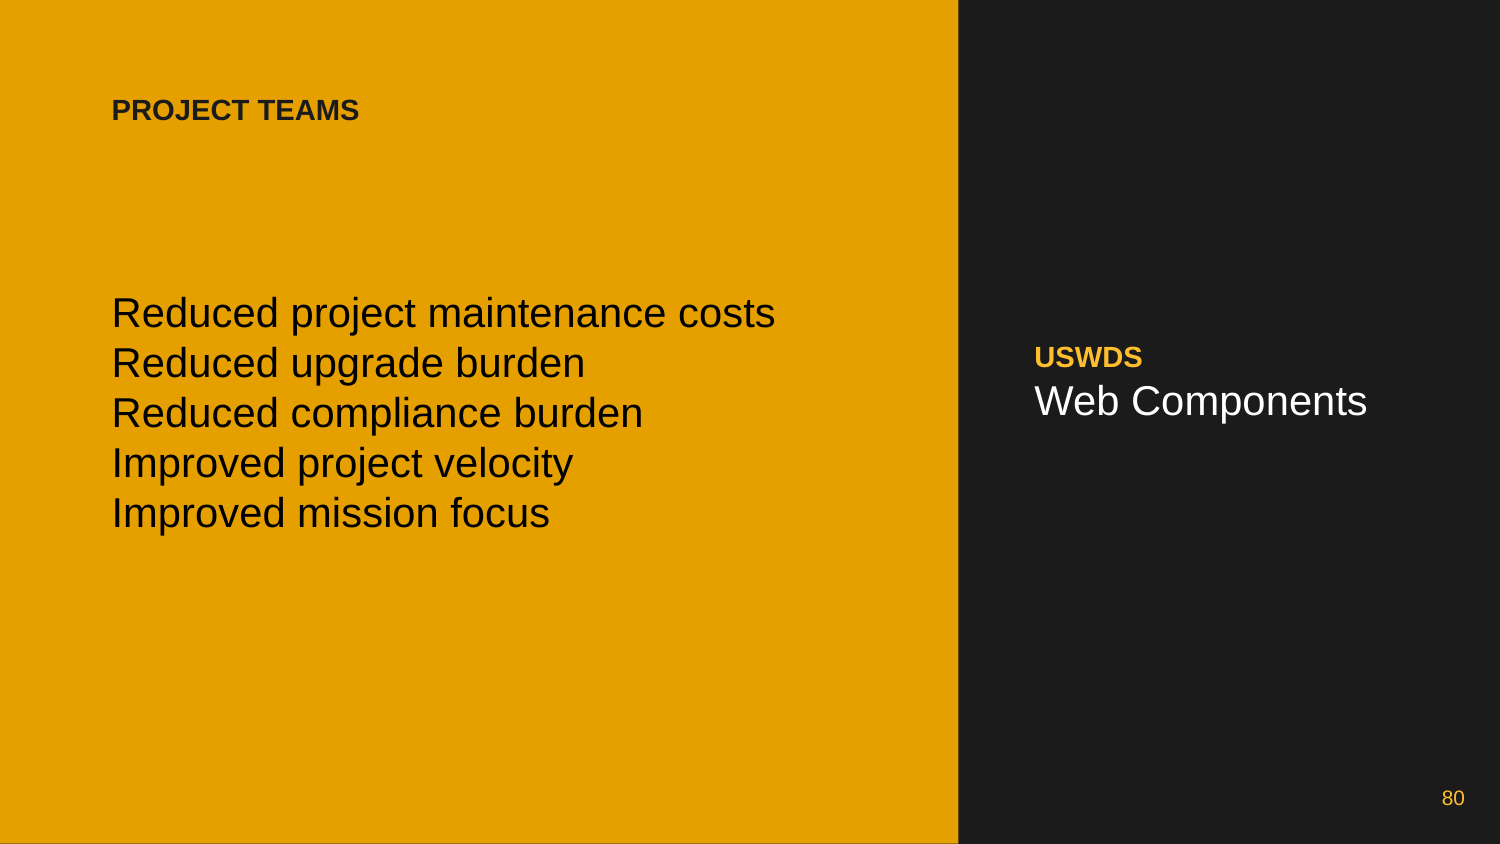

PROJECT TEAMS
Reduced project maintenance costs
Reduced upgrade burden
Reduced compliance burden
Improved project velocity
Improved mission focus
USWDS
Web Components

80